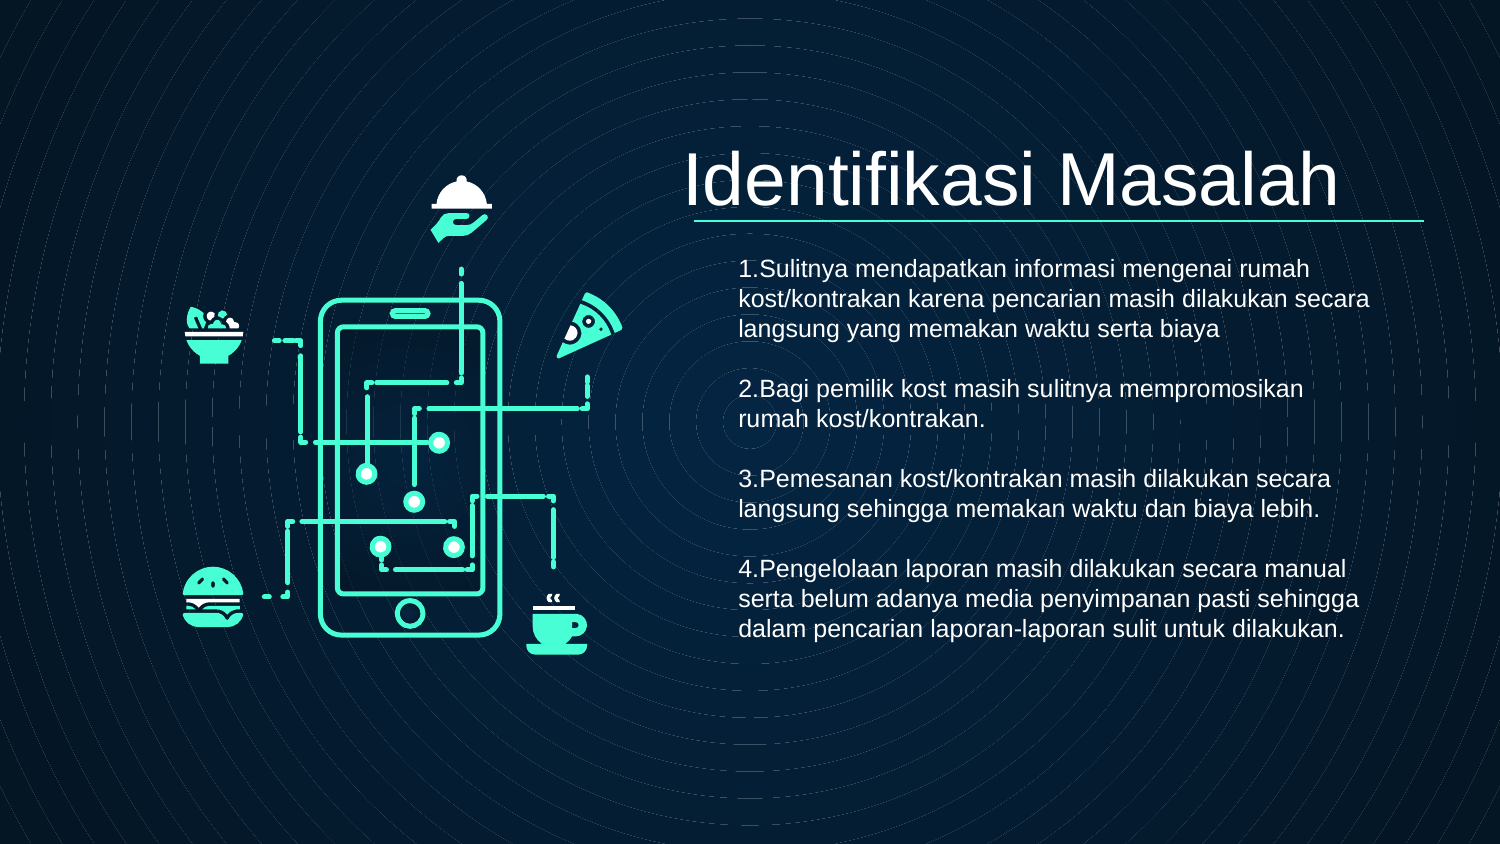

# Identifikasi Masalah

1.Sulitnya mendapatkan informasi mengenai rumah kost/kontrakan karena pencarian masih dilakukan secara langsung yang memakan waktu serta biaya

2.Bagi pemilik kost masih sulitnya mempromosikan rumah kost/kontrakan.

3.Pemesanan kost/kontrakan masih dilakukan secara langsung sehingga memakan waktu dan biaya lebih.

4.Pengelolaan laporan masih dilakukan secara manual serta belum adanya media penyimpanan pasti sehingga dalam pencarian laporan-laporan sulit untuk dilakukan.